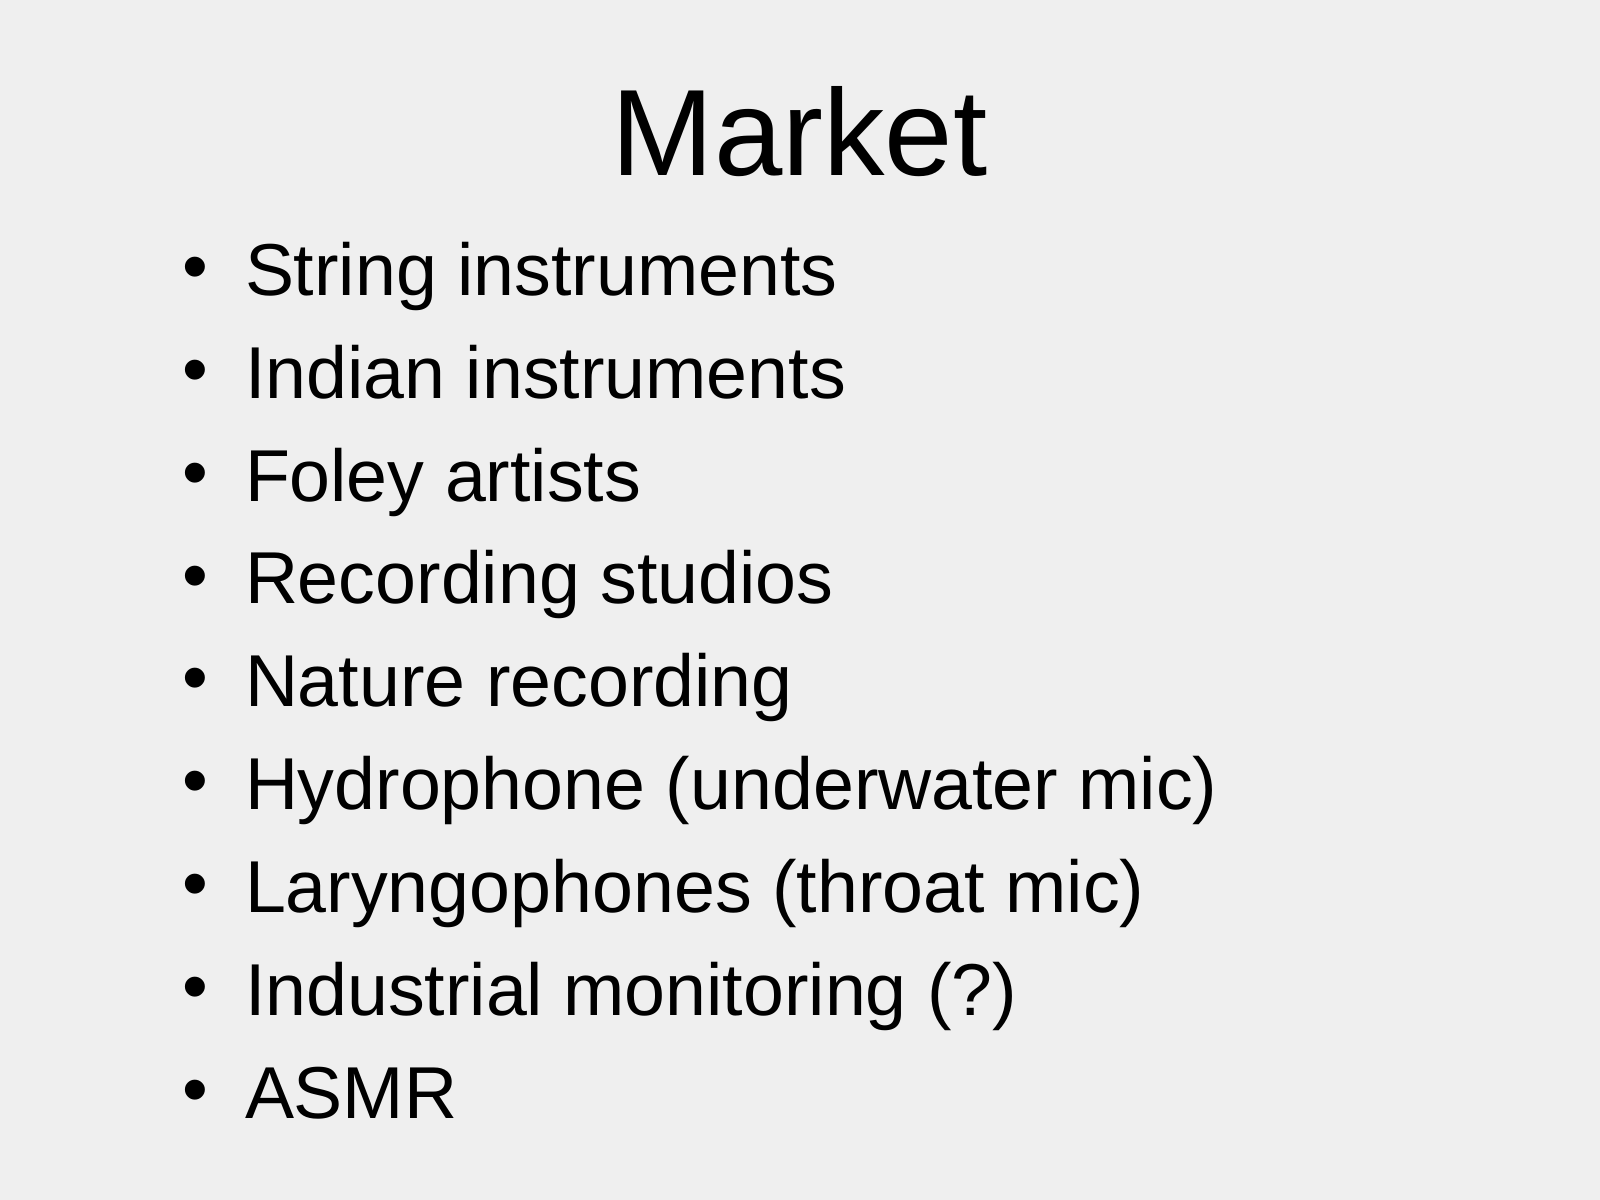

Market
String instruments
Indian instruments
Foley artists
Recording studios
Nature recording
Hydrophone (underwater mic)
Laryngophones (throat mic)
Industrial monitoring (?)
ASMR